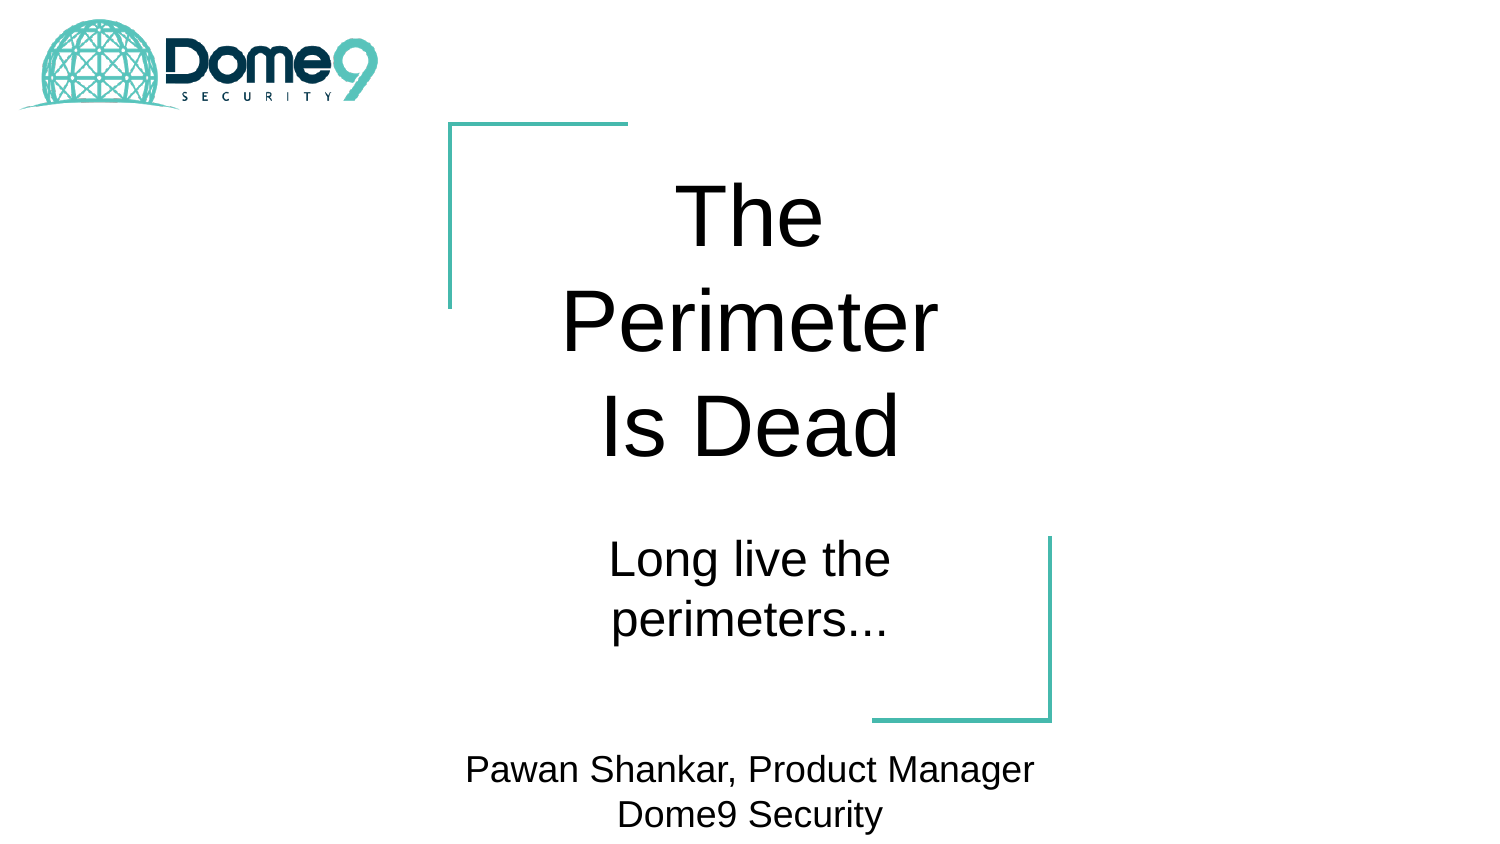

# The Perimeter Is Dead
Long live the perimeters...
Pawan Shankar, Product Manager
Dome9 Security